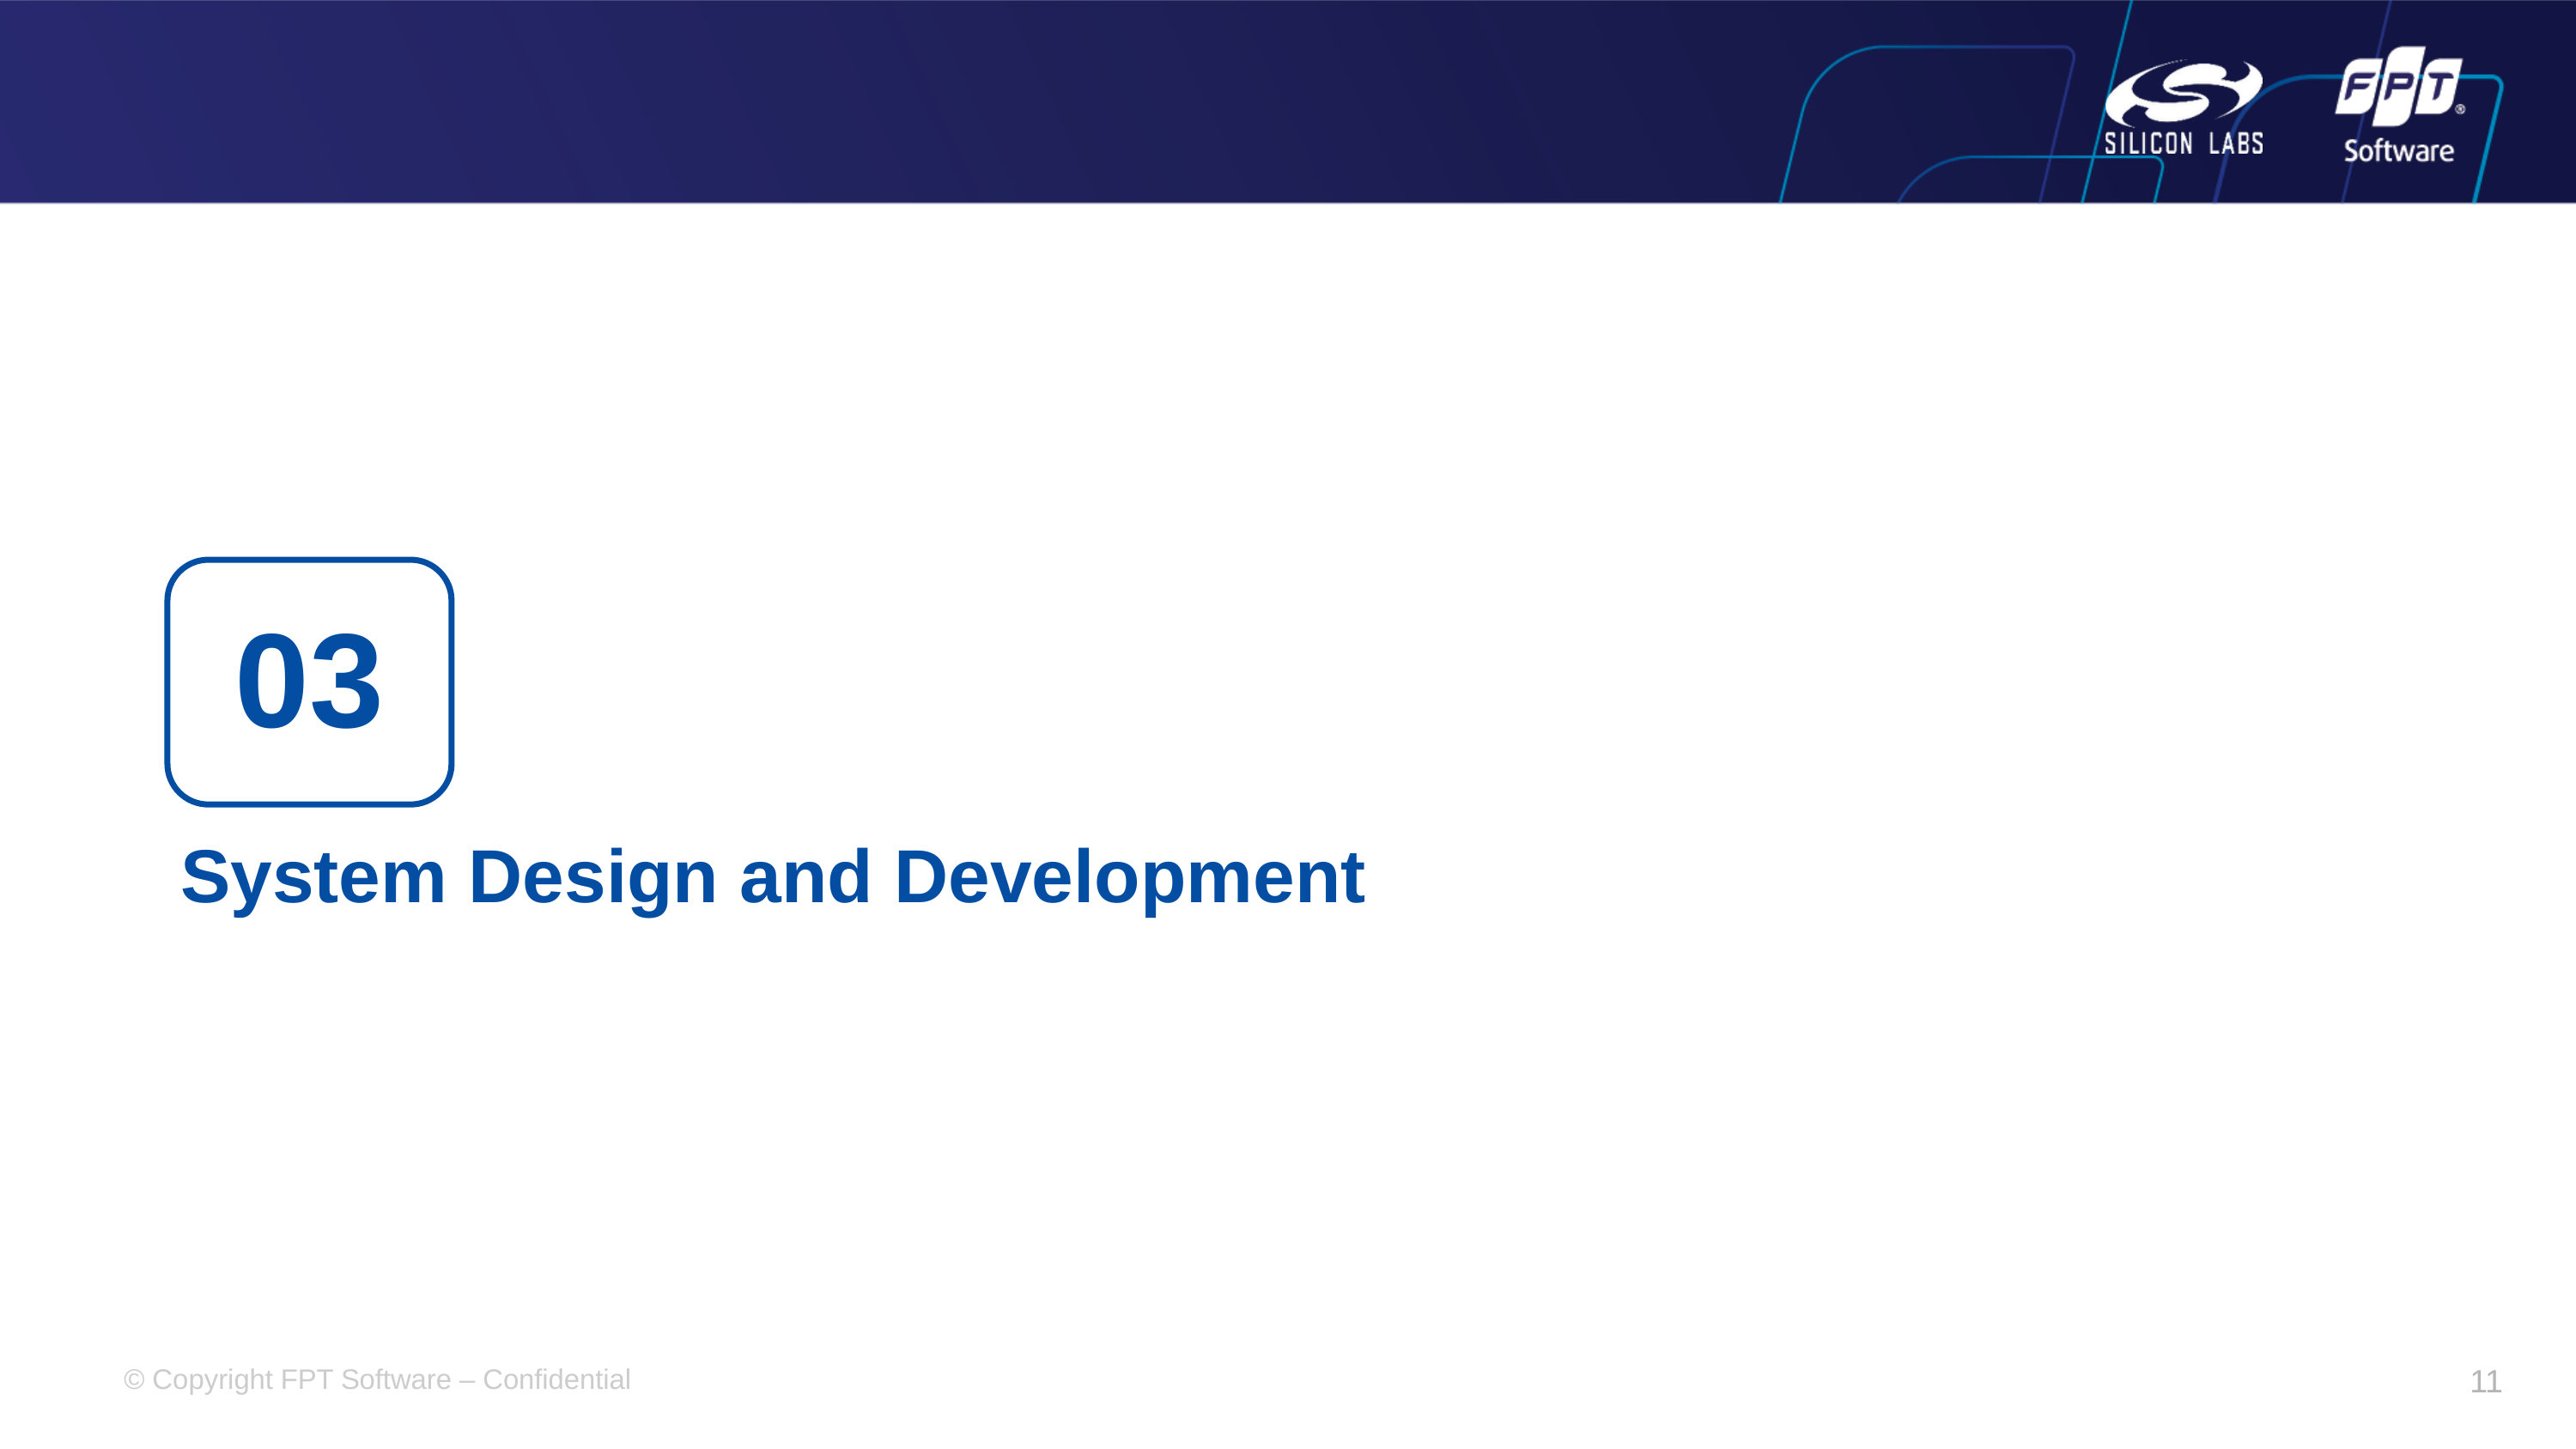

03

System Design and Development

11
© Copyright FPT Software – Confidential